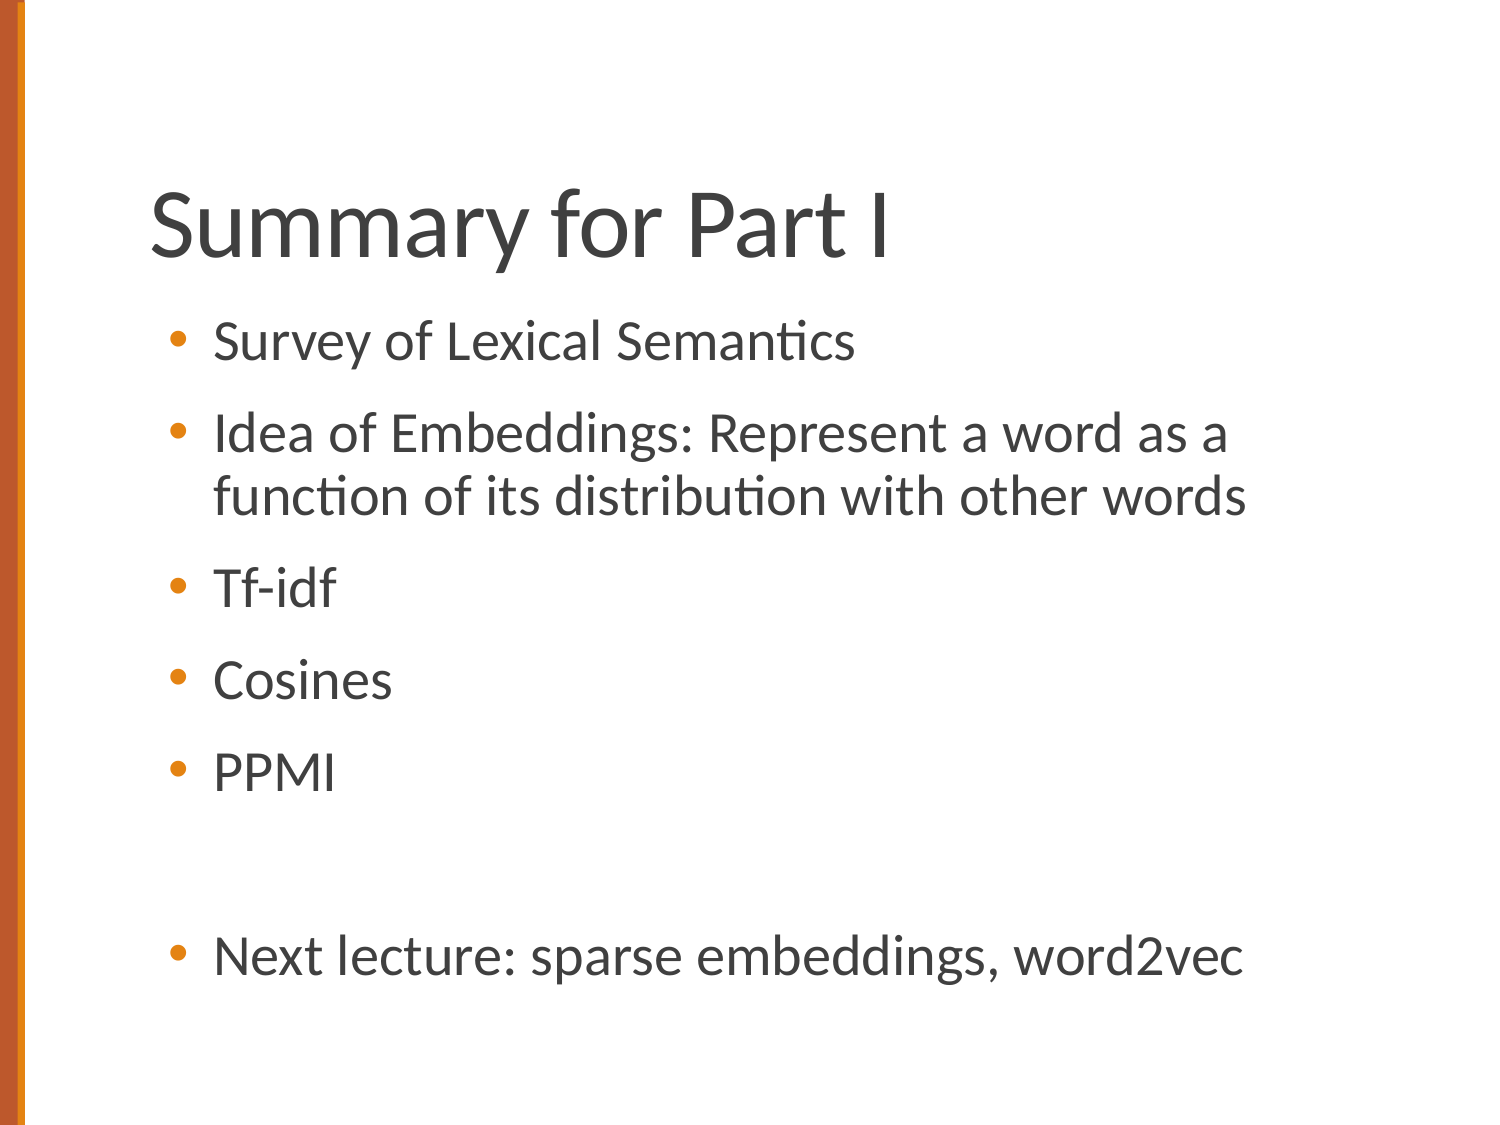

Summary for Part I
Survey of Lexical Semantics
Idea of Embeddings: Represent a word as a function of its distribution with other words
Tf-idf
Cosines
PPMI

Next lecture: sparse embeddings, word2vec